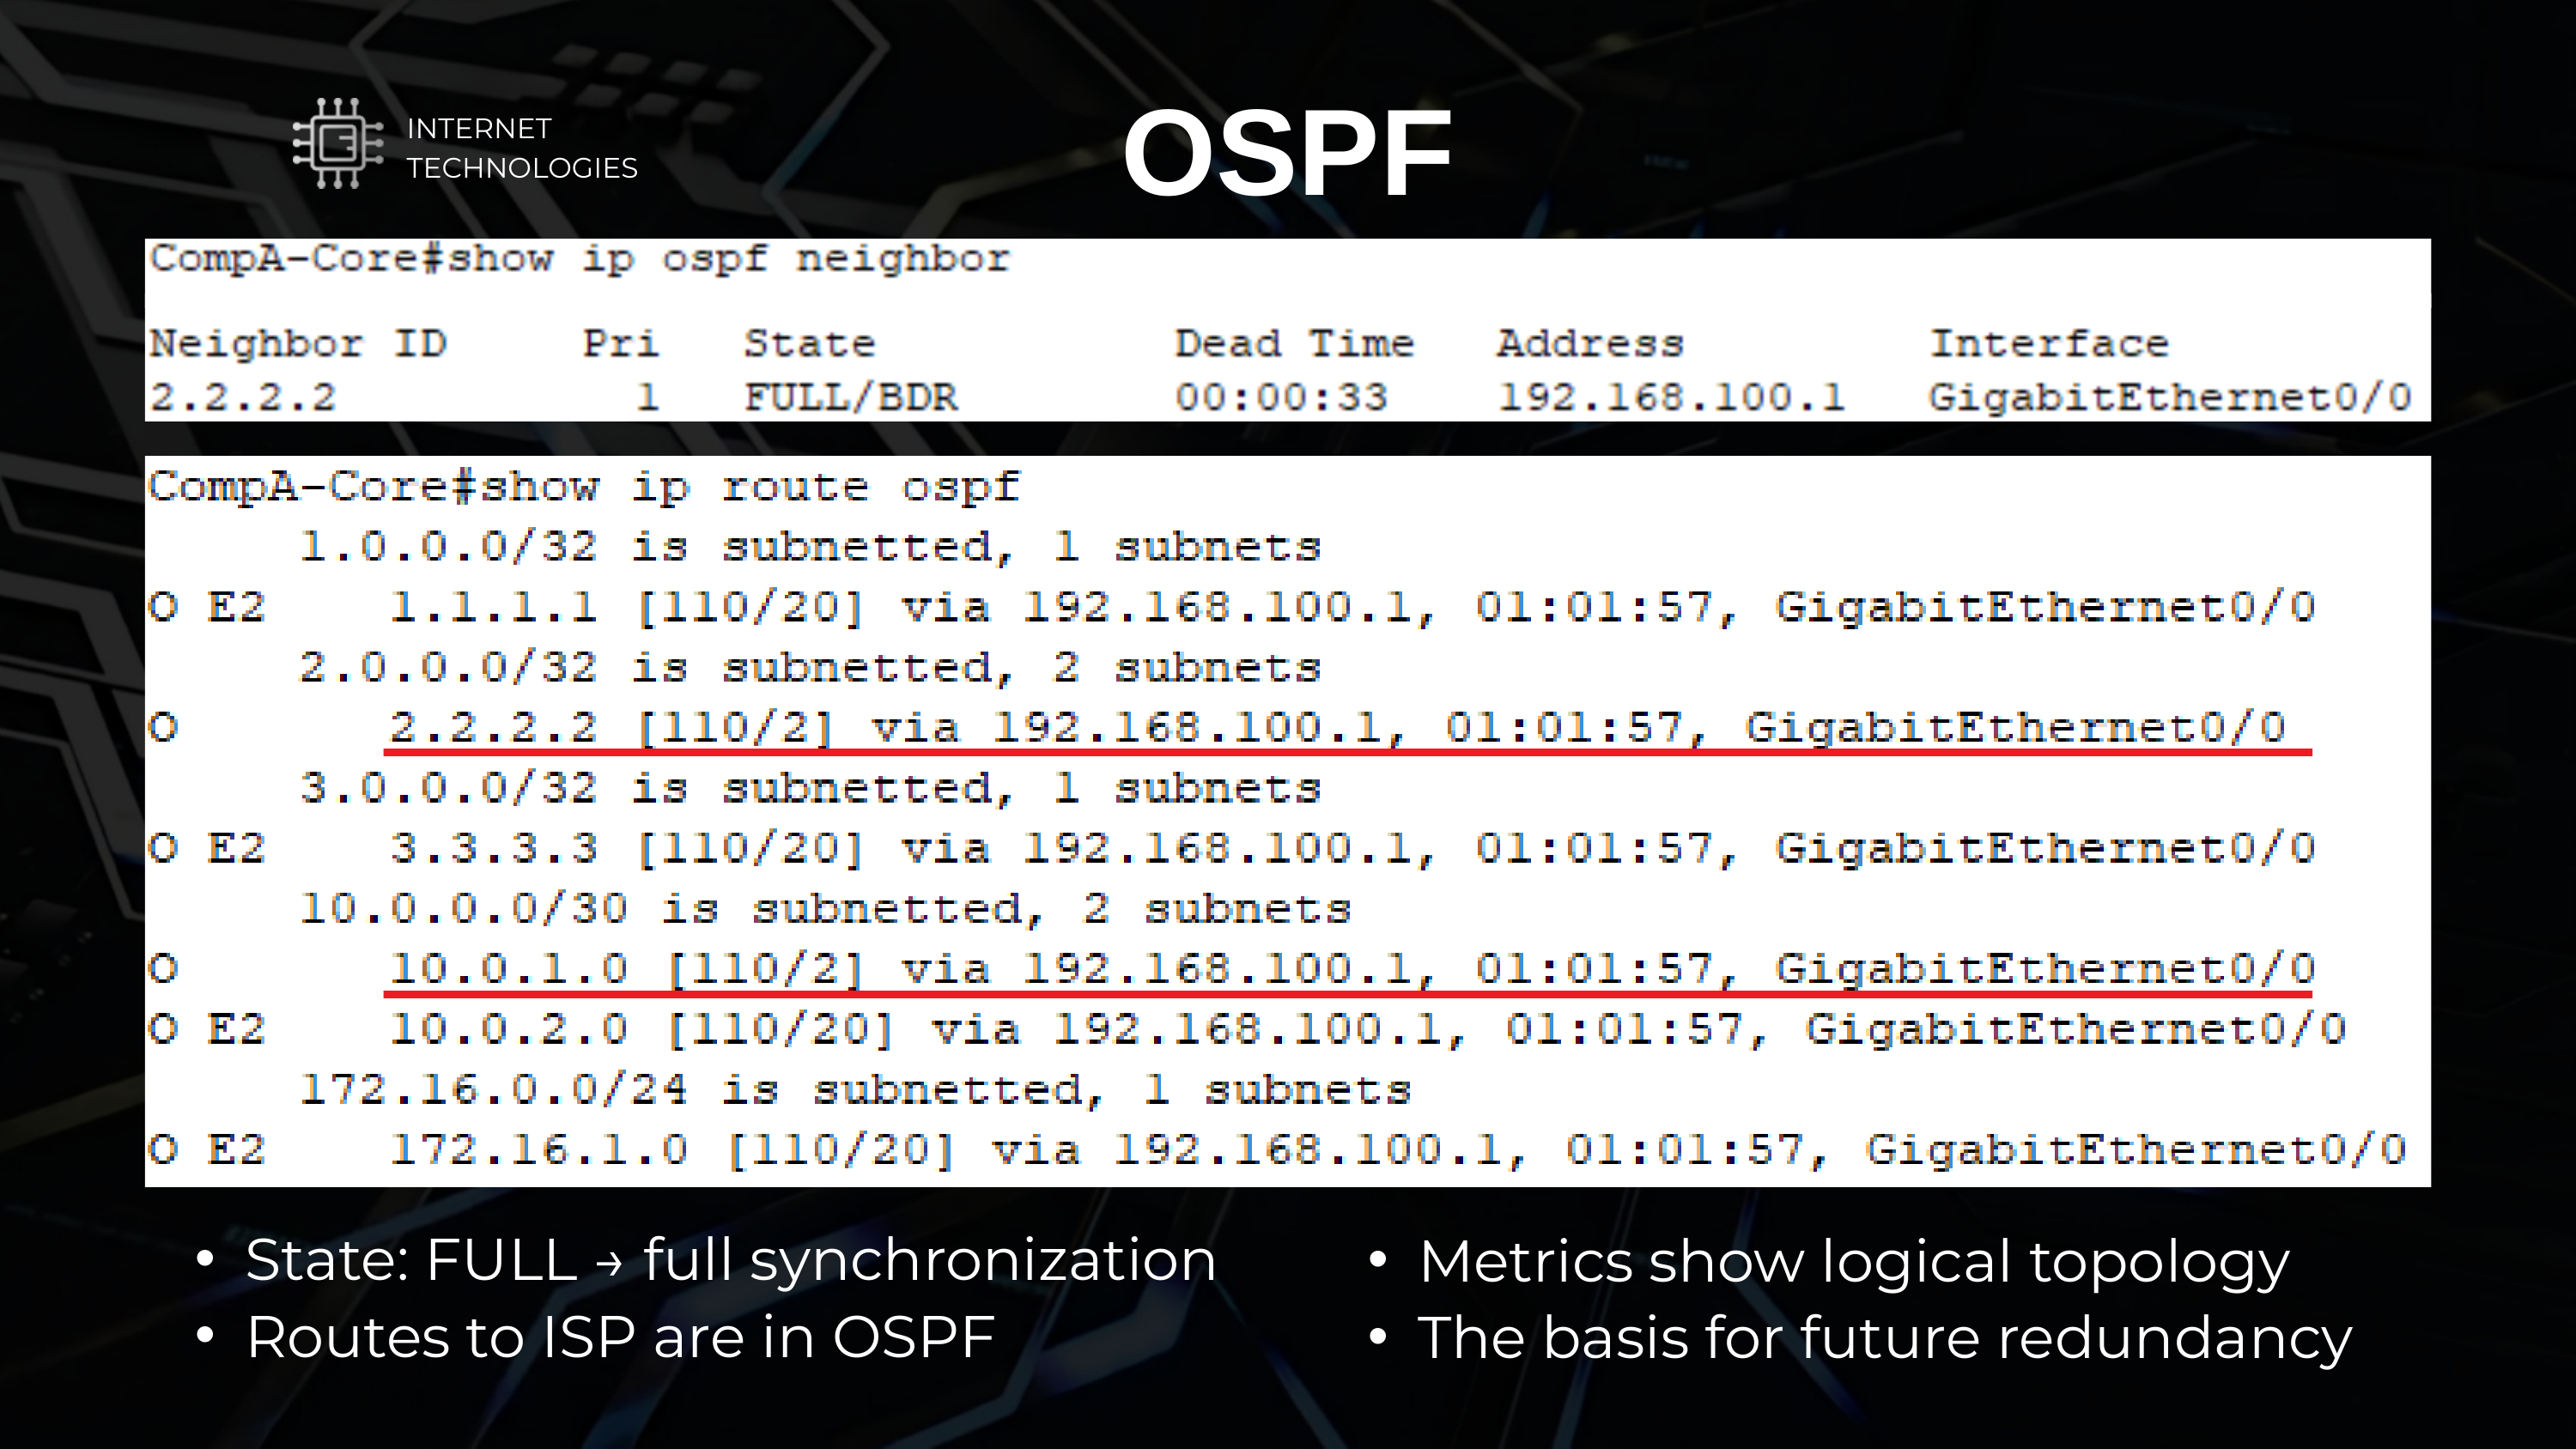

OSPF

INTERNET
TECHNOLOGIES

State: FULL → full synchronization
Routes to ISP are in OSPF
Metrics show logical topology
The basis for future redundancy